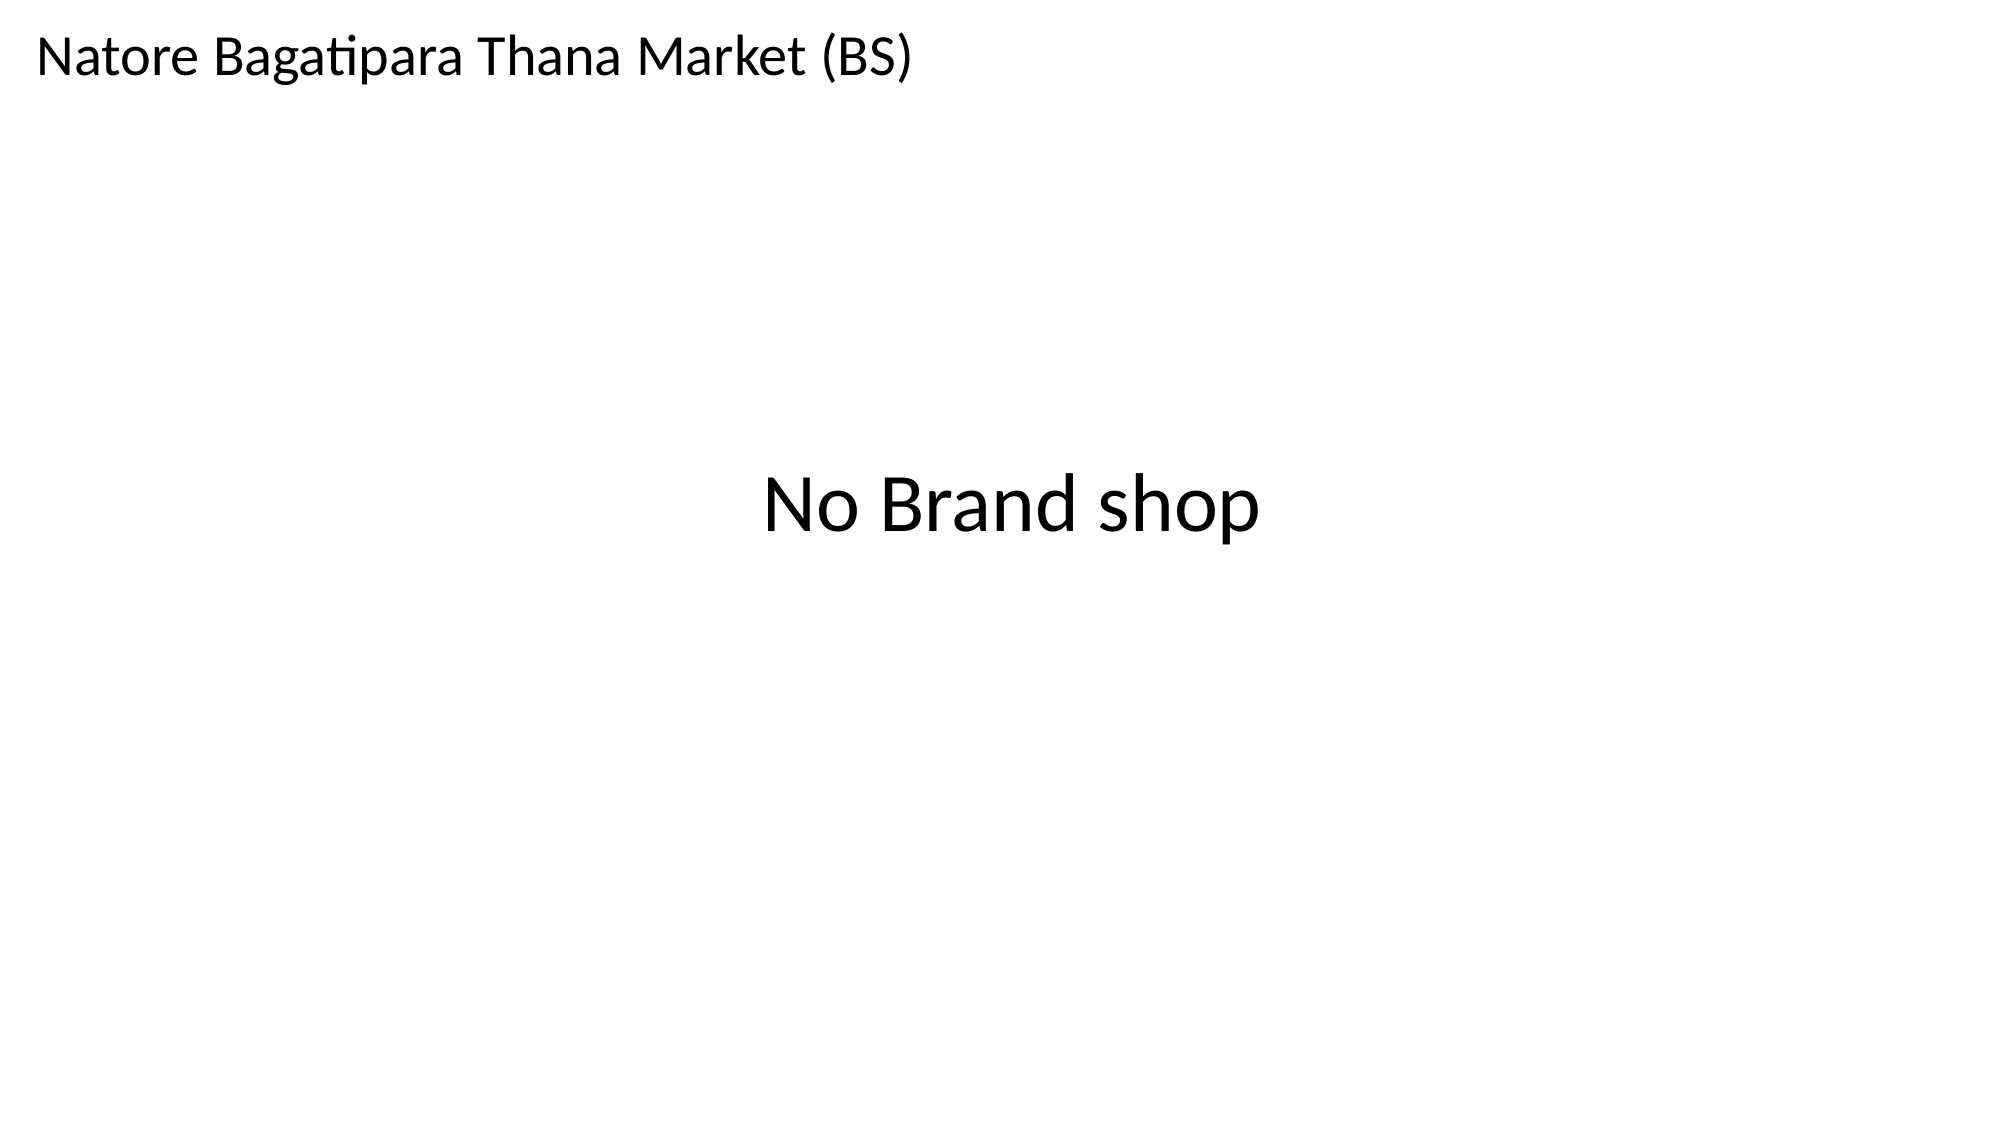

# Natore Bagatipara Thana Market (BS)
No Brand shop